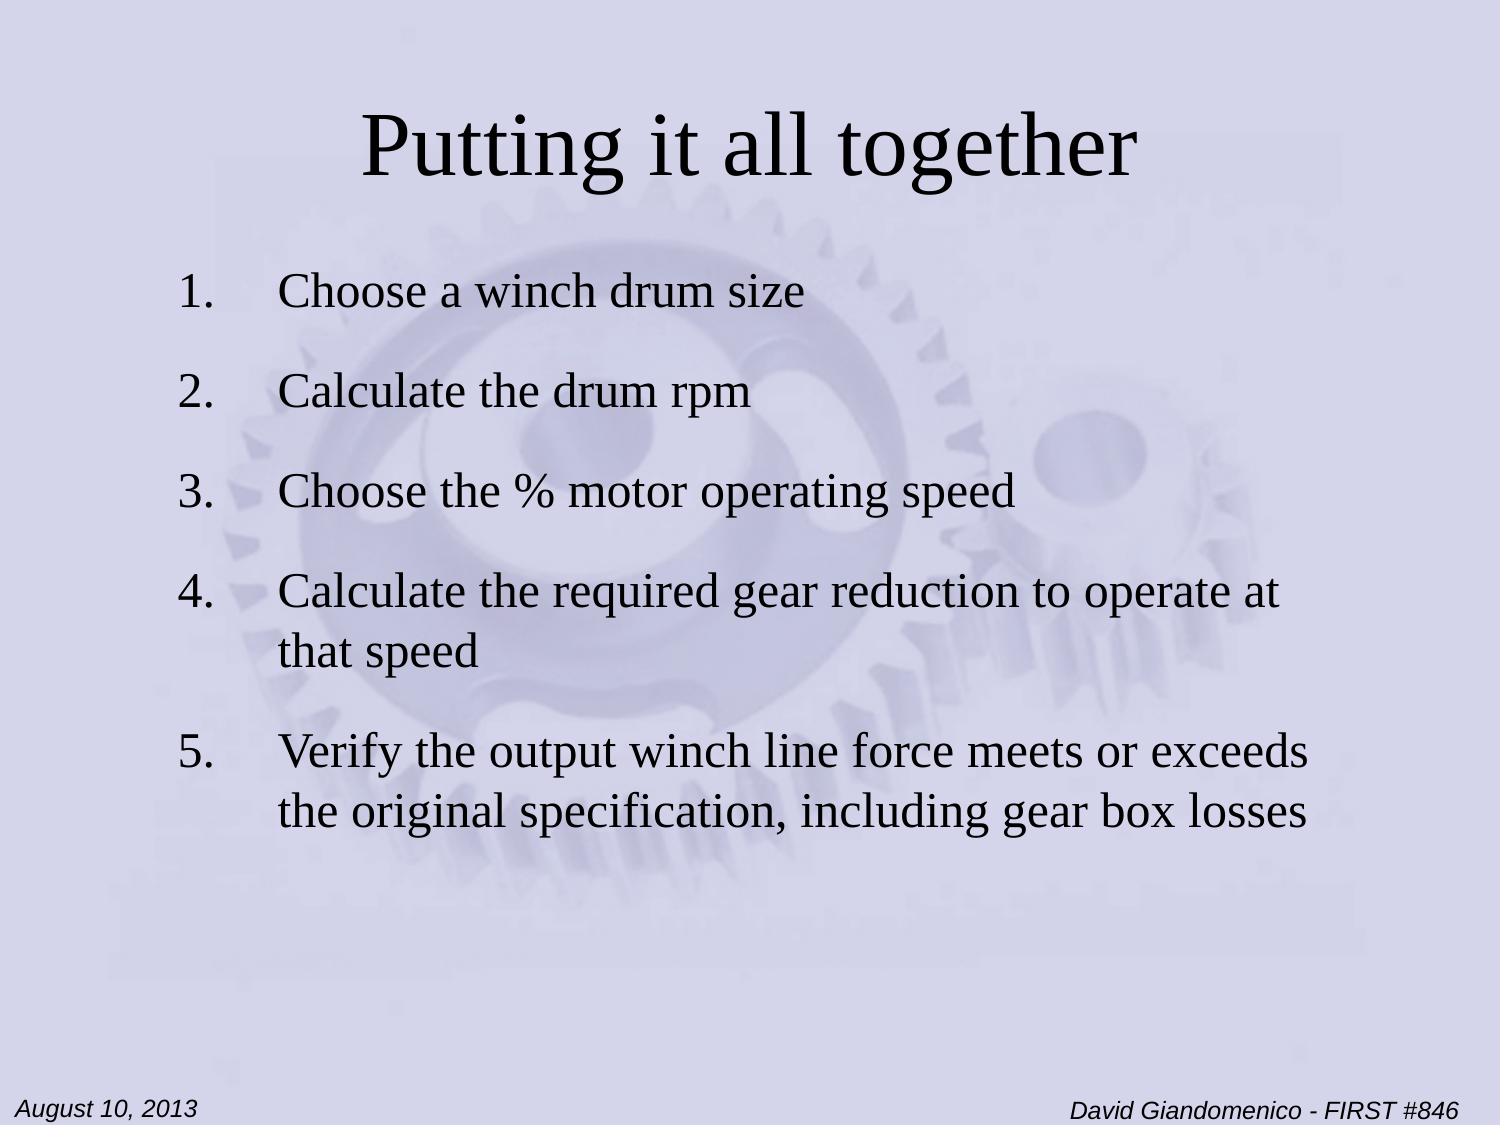

# Putting it all together
Choose a winch drum size
Calculate the drum rpm
Choose the % motor operating speed
Calculate the required gear reduction to operate at that speed
Verify the output winch line force meets or exceeds the original specification, including gear box losses
August 10, 2013
David Giandomenico - FIRST #846